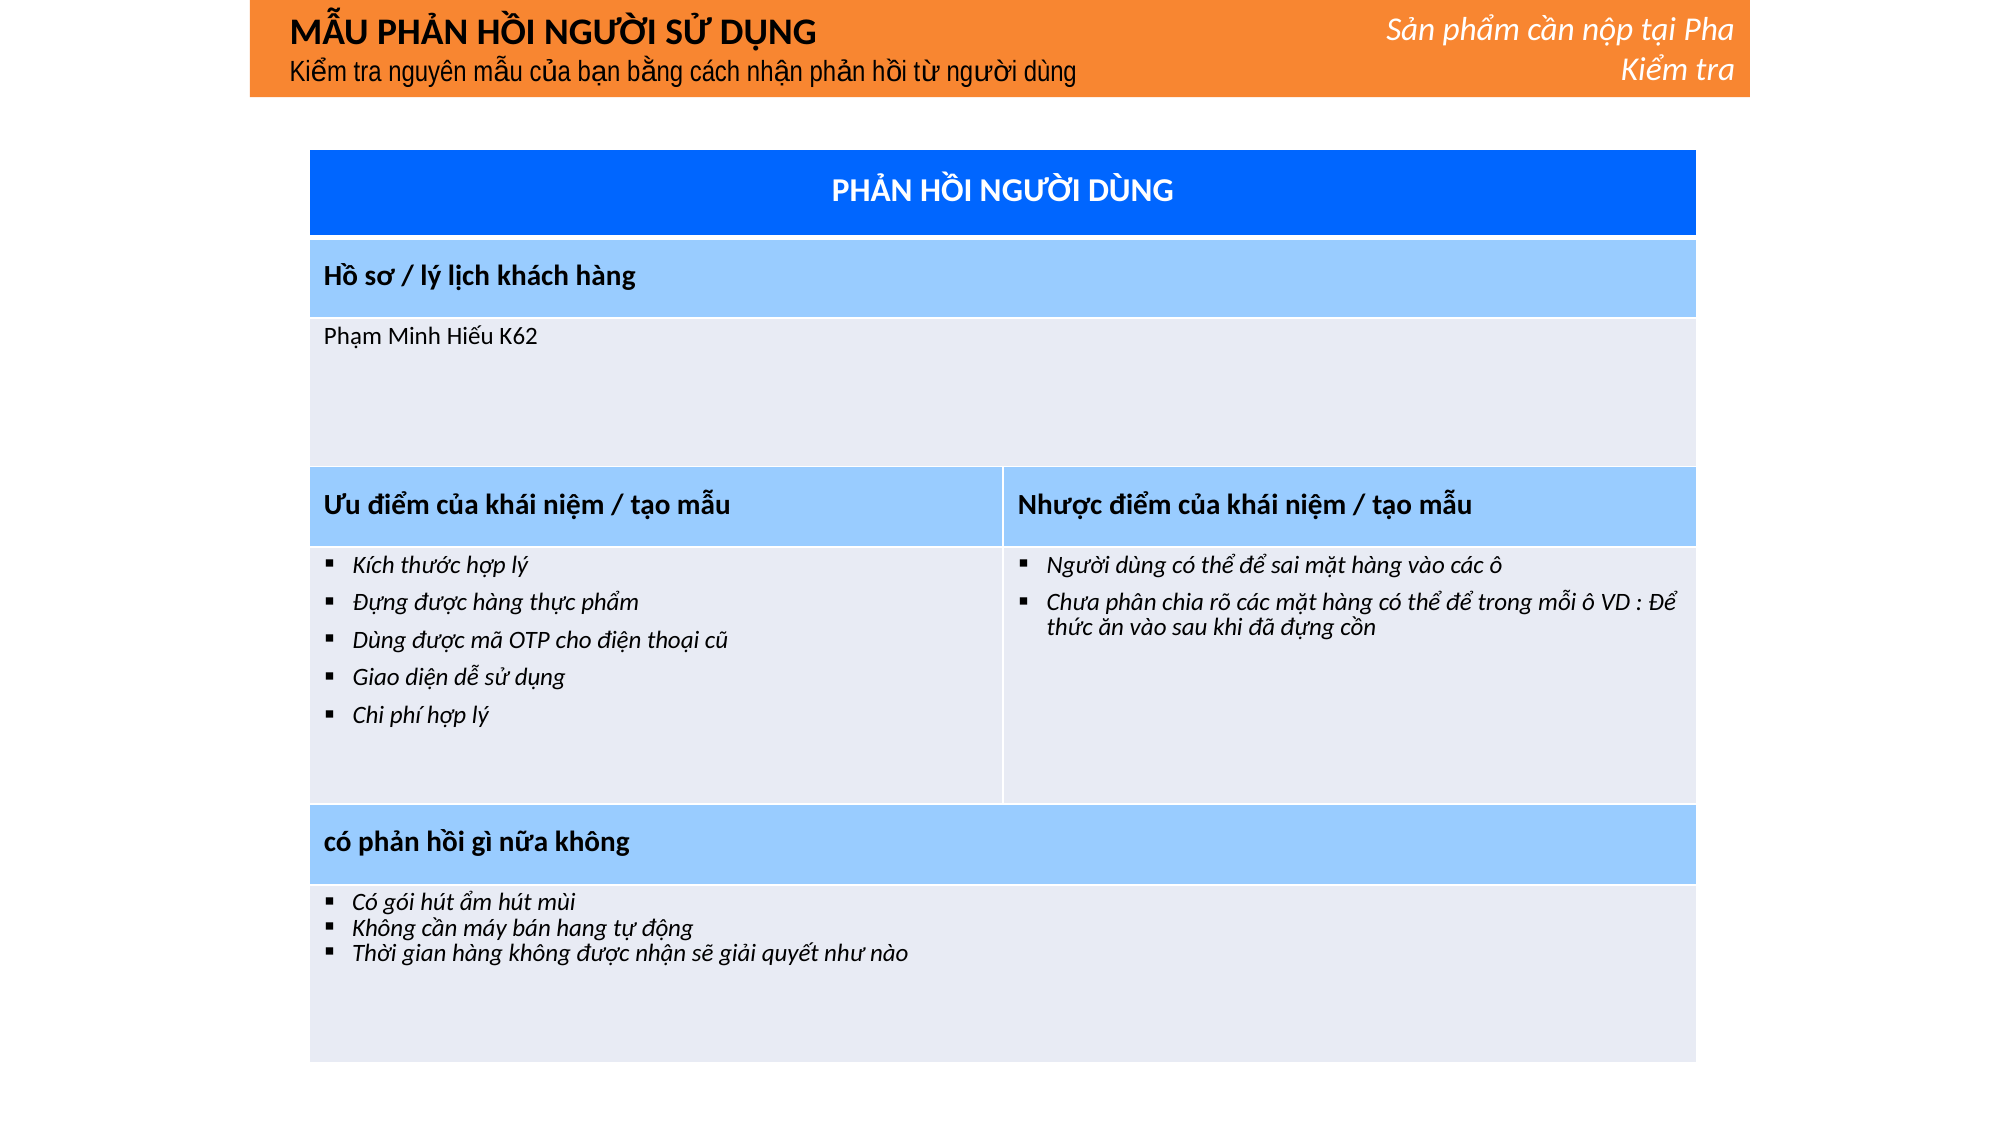

MẪU PHẢN HỒI NGƯỜI SỬ DỤNG
Kiểm tra nguyên mẫu của bạn bằng cách nhận phản hồi từ người dùng
Sản phẩm cần nộp tại Pha Kiểm tra
| PHẢN HỒI NGƯỜI DÙNG |  |
| --- | --- |
| Hồ sơ / lý lịch khách hàng |  |
| Phạm Minh Hiếu K62 |  |
| Ưu điểm của khái niệm / tạo mẫu | Nhược điểm của khái niệm / tạo mẫu |
| Kích thước hợp lý Đựng được hàng thực phẩm Dùng được mã OTP cho điện thoại cũ Giao diện dễ sử dụng Chi phí hợp lý | Người dùng có thể để sai mặt hàng vào các ô Chưa phân chia rõ các mặt hàng có thể để trong mỗi ô VD : Để thức ăn vào sau khi đã đựng cồn |
| có phản hồi gì nữa không |  |
| Có gói hút ẩm hút mùi Không cần máy bán hang tự động Thời gian hàng không được nhận sẽ giải quyết như nào |  |